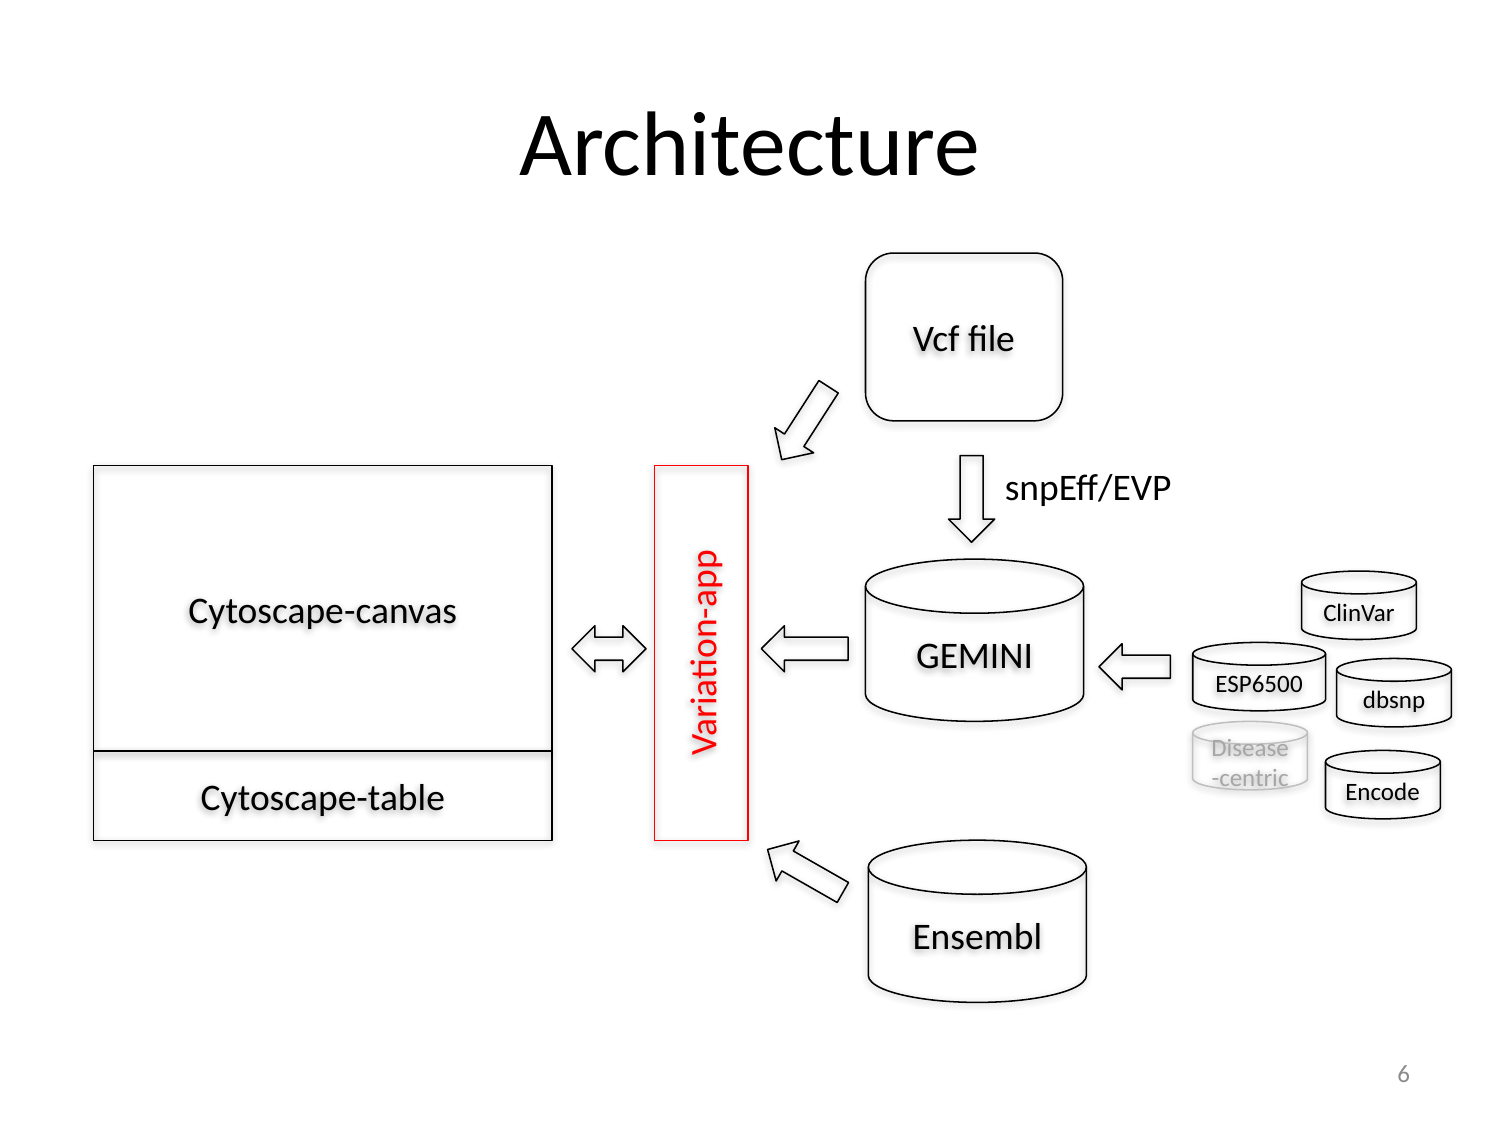

# Architecture
Vcf file

snpEff/EVP
Cytoscape-canvas
Variation-app
GEMINI
ClinVar

ESP6500
dbsnp
Disease-centric
Encode
Cytoscape-table

Ensembl
6